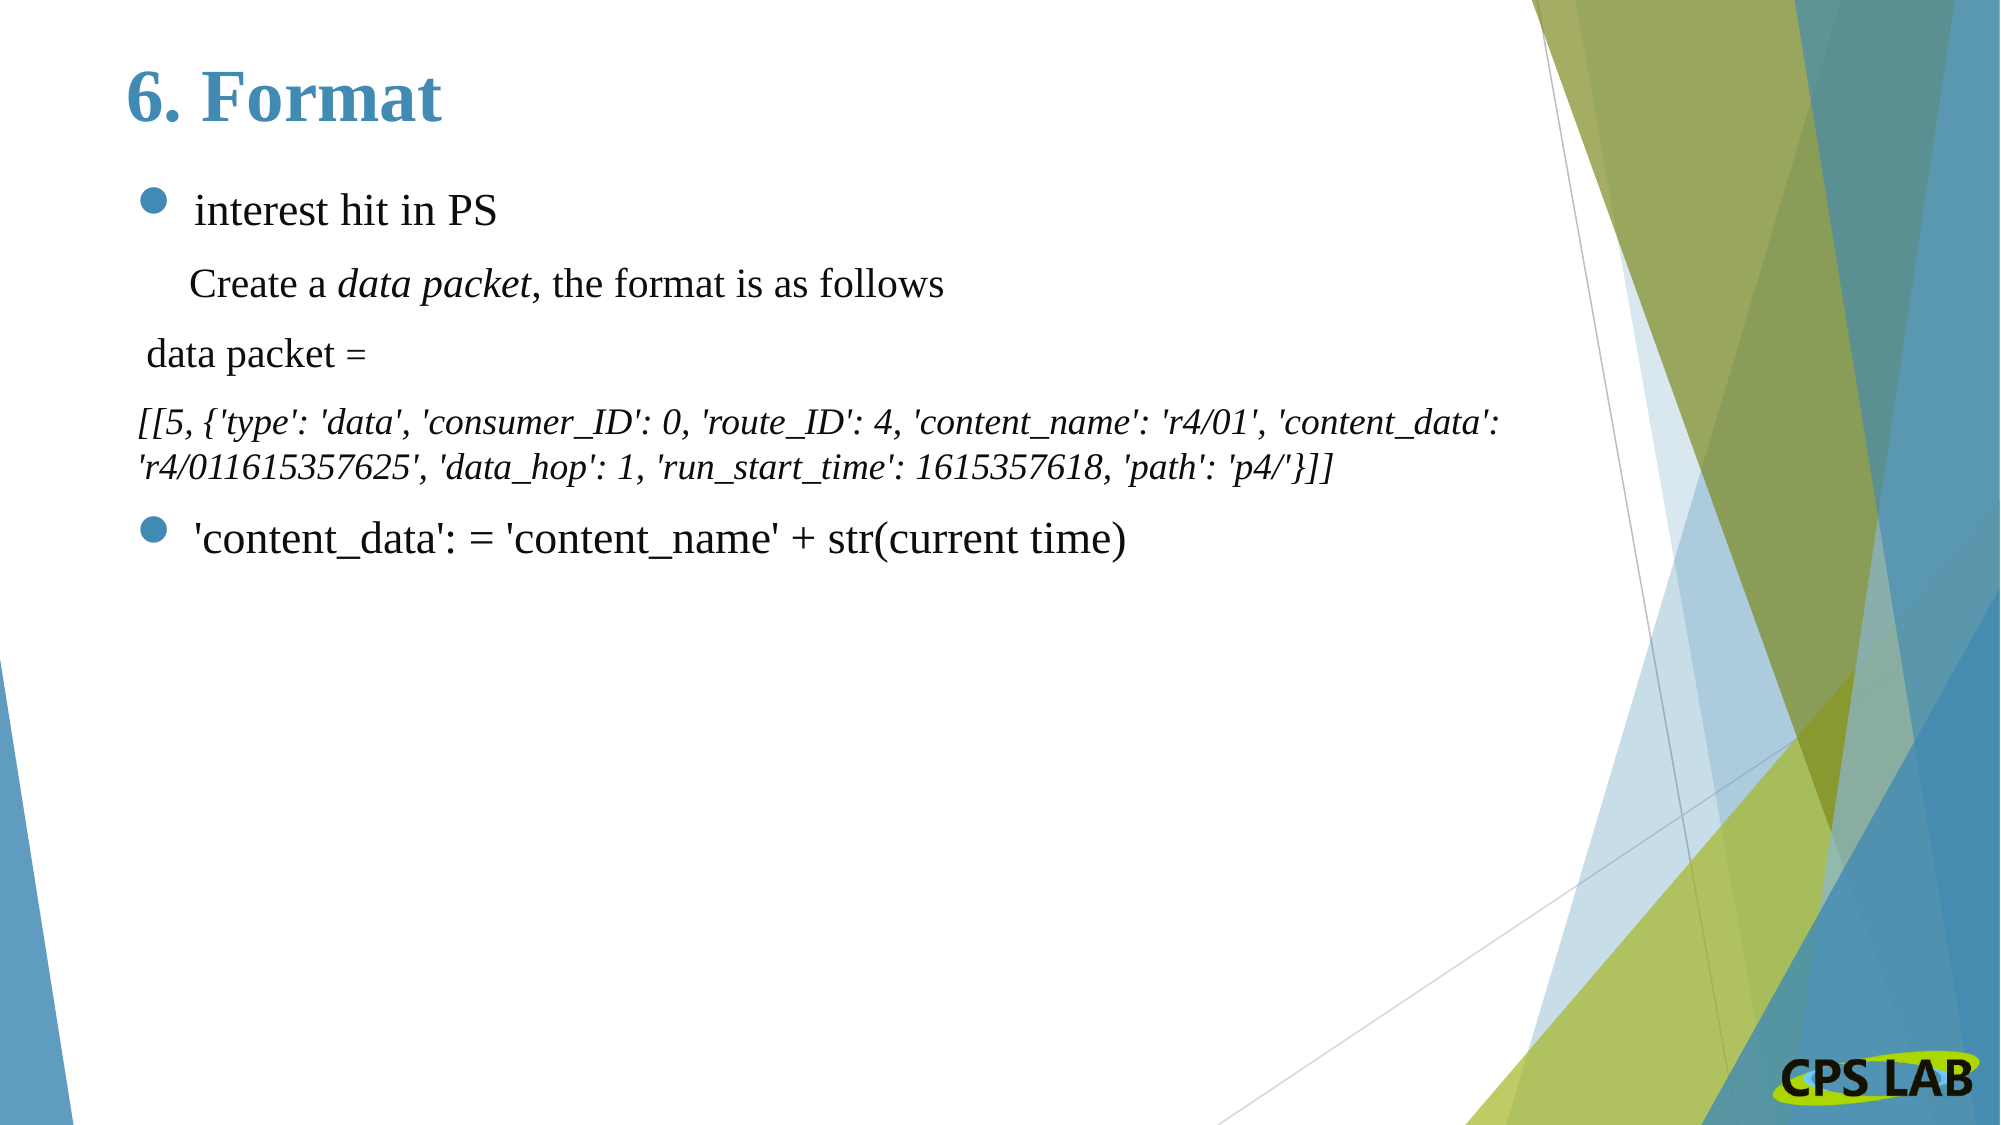

# 6. Format
interest hit in PS
     Create a data packet, the format is as follows
 data packet =
[[5, {'type': 'data', 'consumer_ID': 0, 'route_ID': 4, 'content_name': 'r4/01', 'content_data': 'r4/011615357625', 'data_hop': 1, 'run_start_time': 1615357618, 'path': 'p4/'}]]
'content_data': = 'content_name' + str(current time)